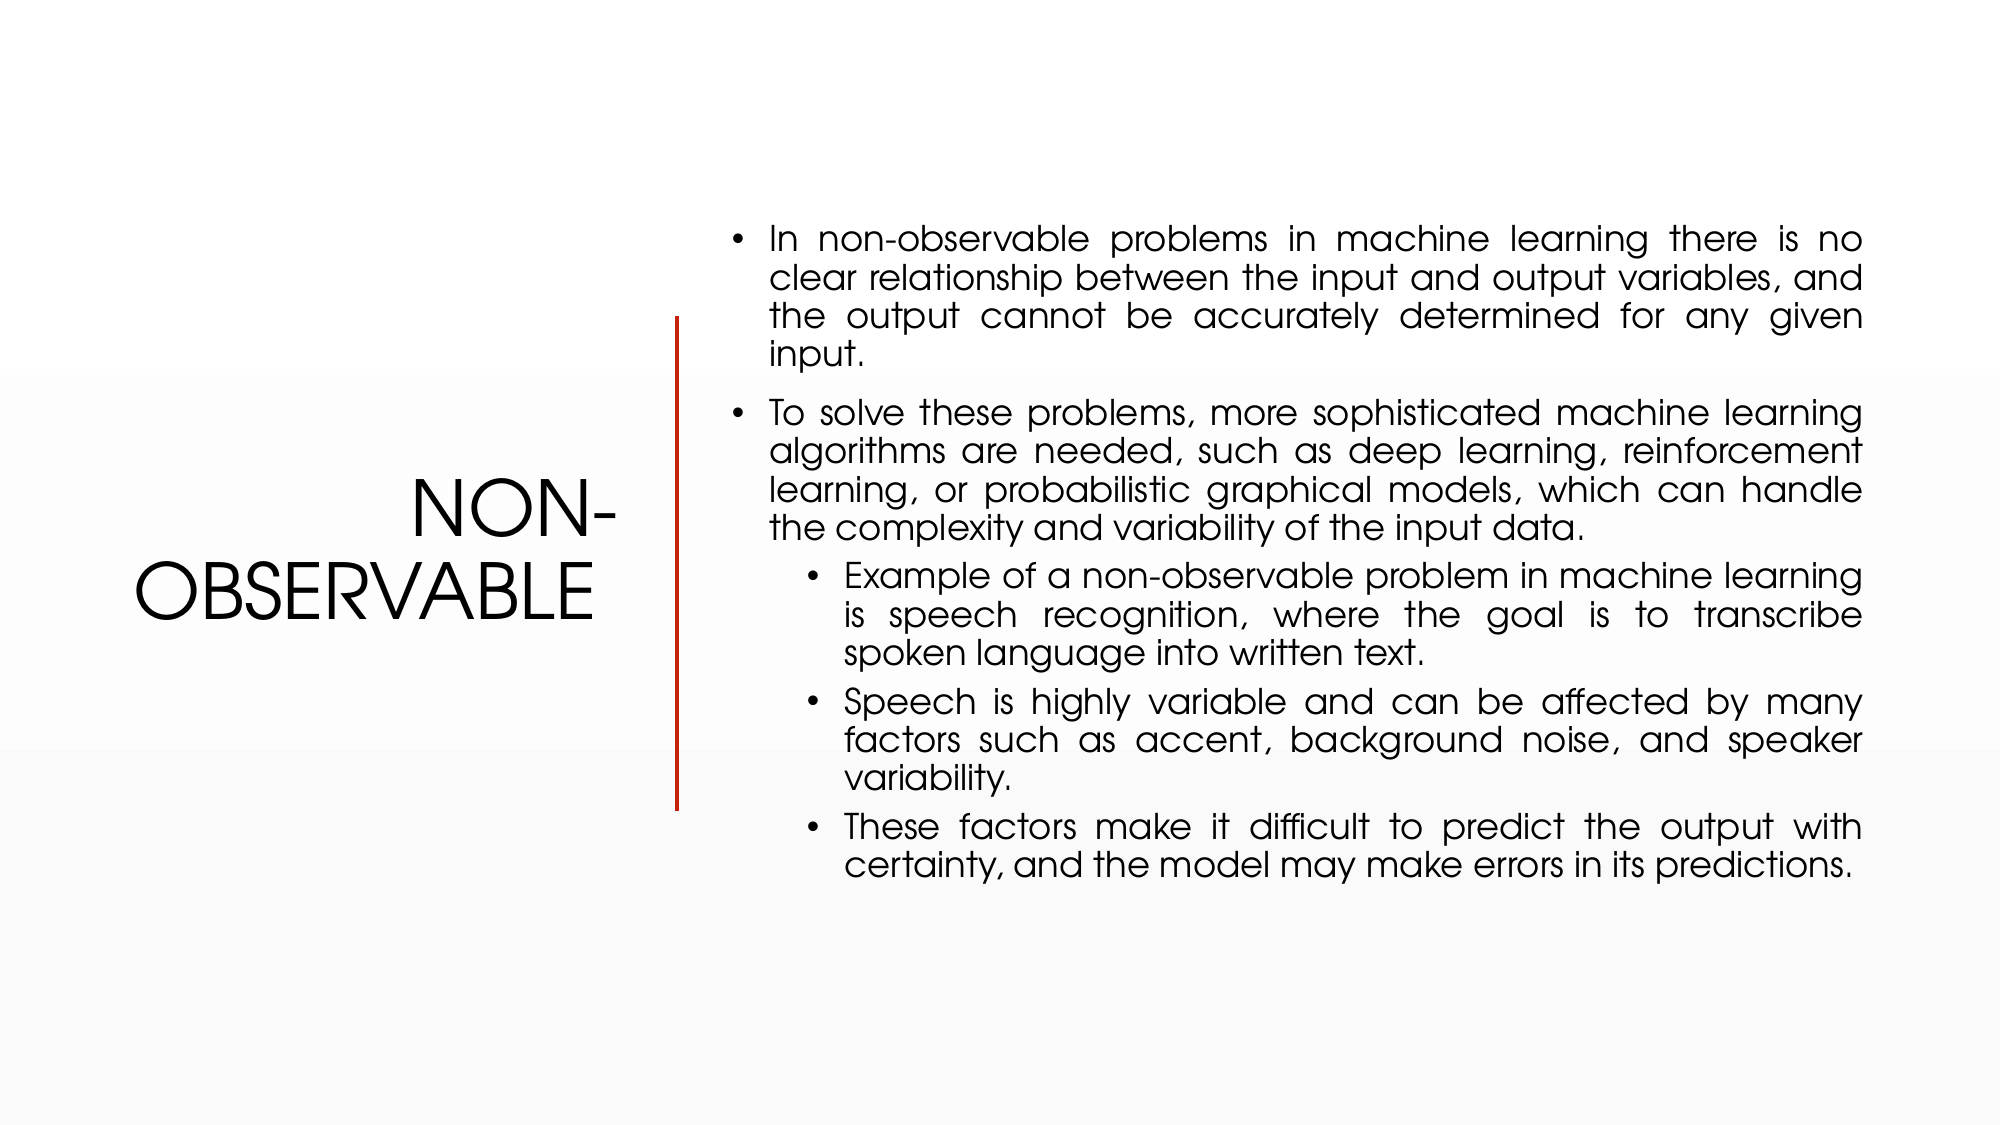

# Non-observable
In non-observable problems in machine learning there is no clear relationship between the input and output variables, and the output cannot be accurately determined for any given input.
To solve these problems, more sophisticated machine learning algorithms are needed, such as deep learning, reinforcement learning, or probabilistic graphical models, which can handle the complexity and variability of the input data.
Example of a non-observable problem in machine learning is speech recognition, where the goal is to transcribe spoken language into written text.
Speech is highly variable and can be affected by many factors such as accent, background noise, and speaker variability.
These factors make it difficult to predict the output with certainty, and the model may make errors in its predictions.